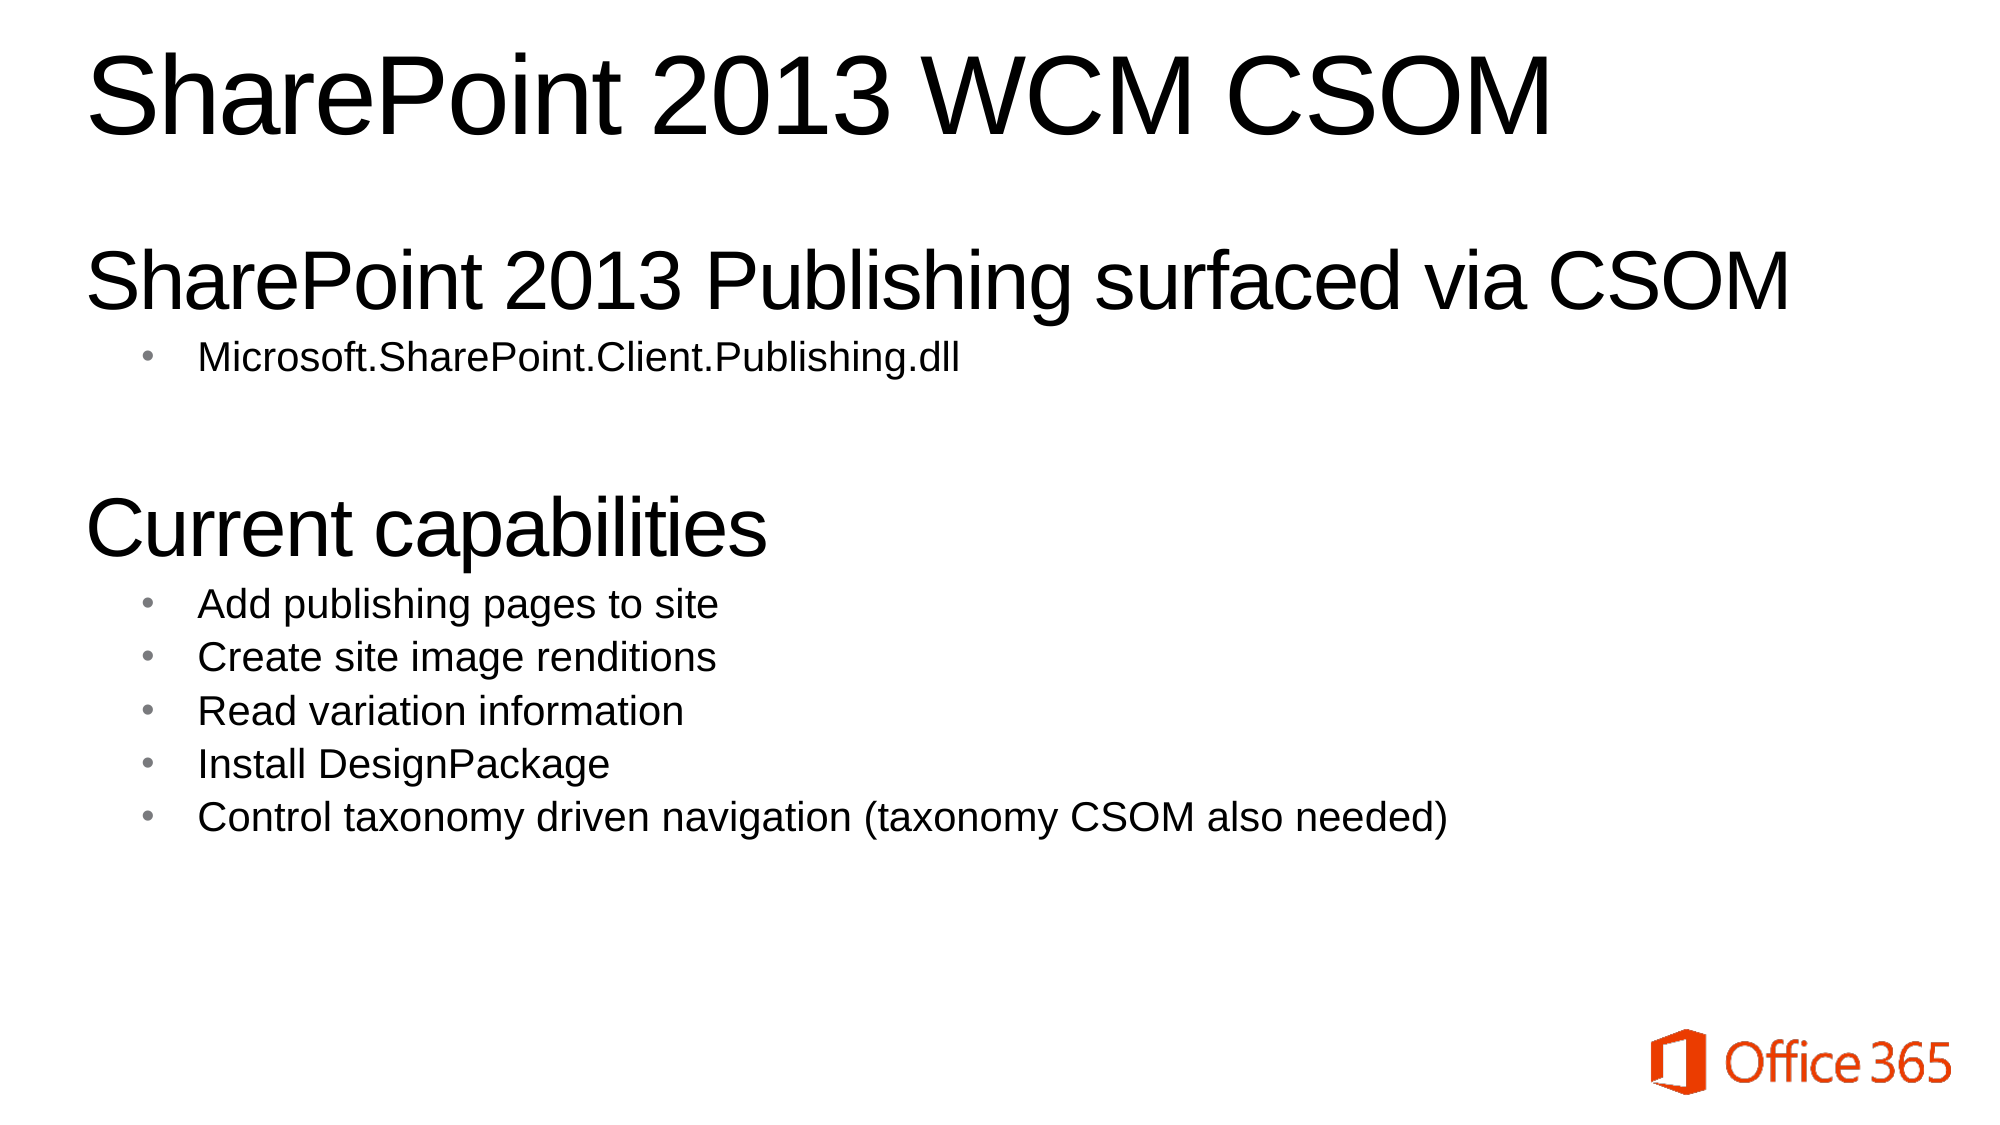

# SharePoint 2013 WCM CSOM
SharePoint 2013 Publishing surfaced via CSOM
Microsoft.SharePoint.Client.Publishing.dll

Current capabilities
Add publishing pages to site
Create site image renditions
Read variation information
Install DesignPackage
Control taxonomy driven navigation (taxonomy CSOM also needed)